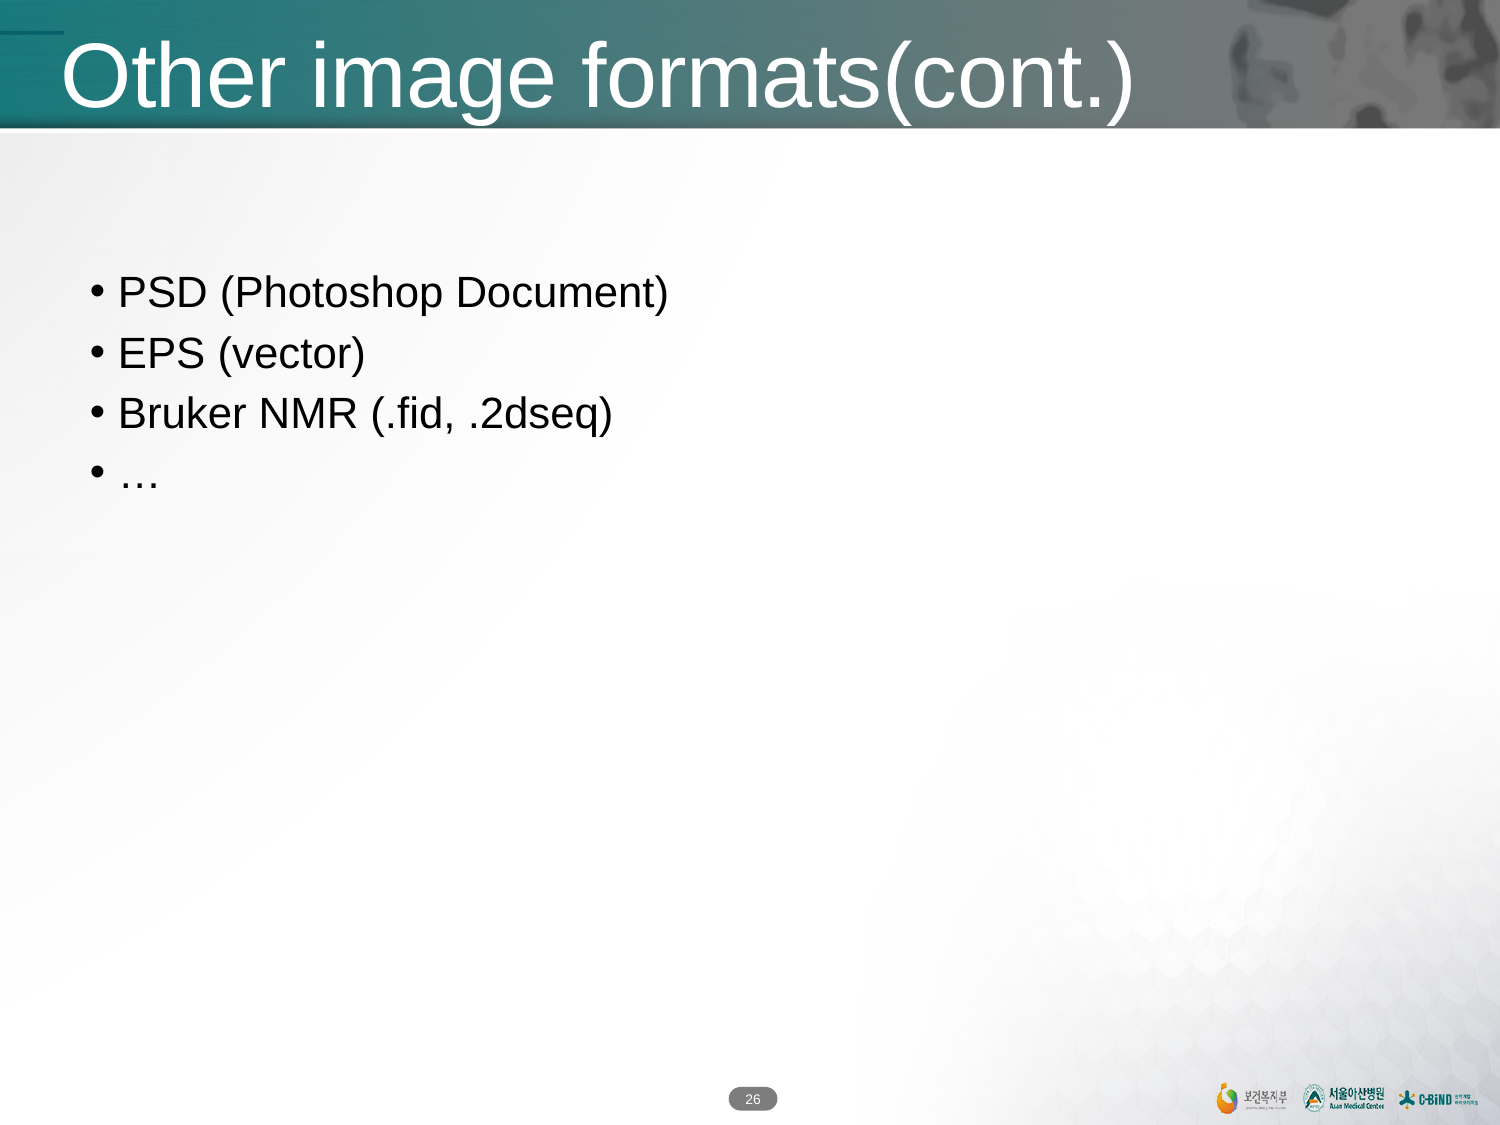

# Other image formats(cont.)
PSD (Photoshop Document)
EPS (vector)
Bruker NMR (.fid, .2dseq)
…